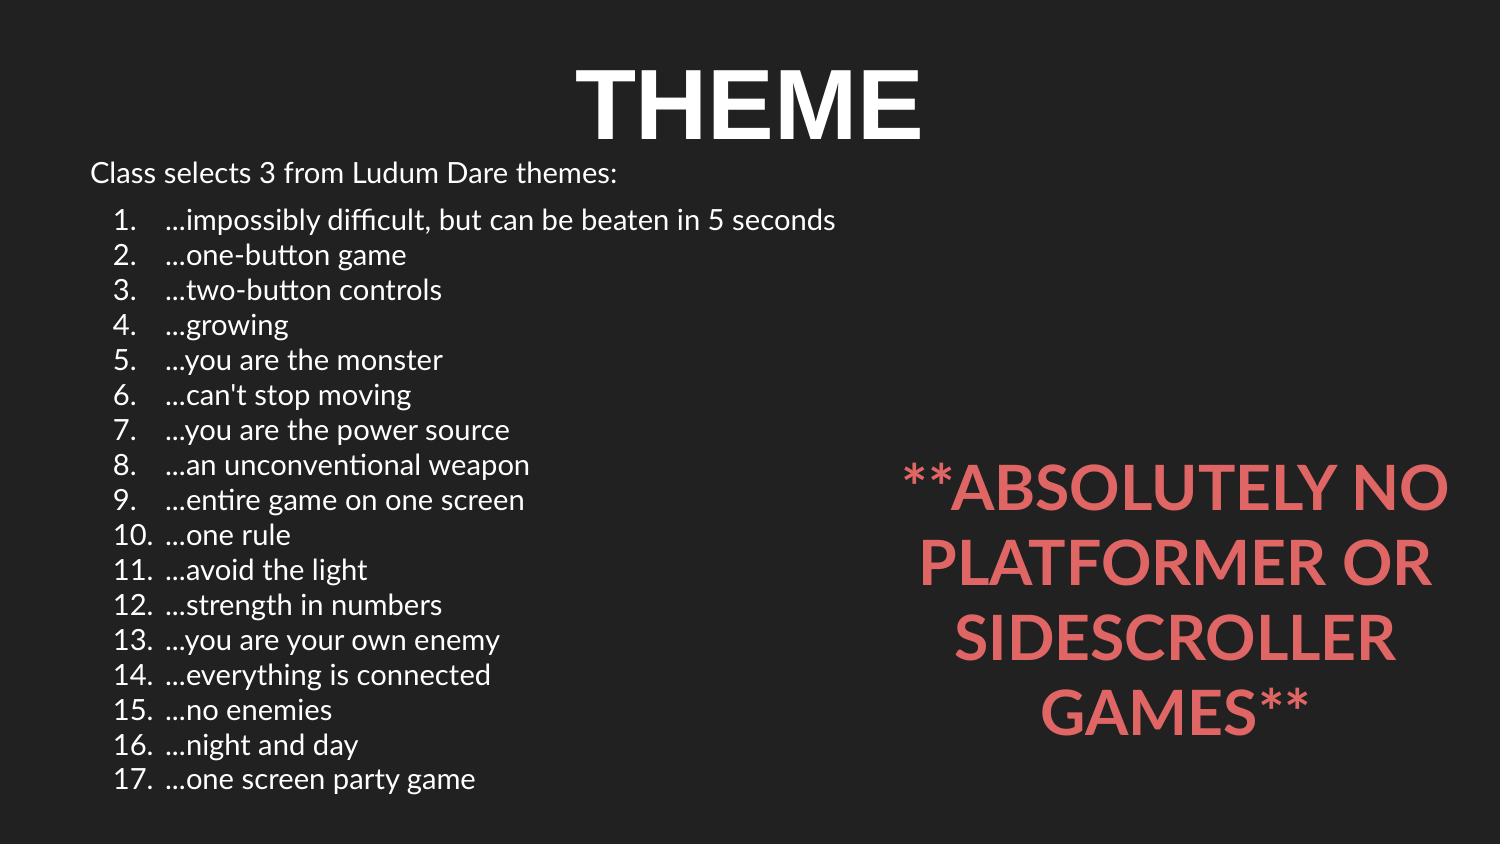

# THEME
Class selects 3 from Ludum Dare themes:
...impossibly difficult, but can be beaten in 5 seconds
...one-button game
...two-button controls
...growing
...you are the monster
...can't stop moving
...you are the power source
...an unconventional weapon
...entire game on one screen
...one rule
...avoid the light
...strength in numbers
...you are your own enemy
...everything is connected
...no enemies
...night and day
...one screen party game
**ABSOLUTELY NO PLATFORMER OR SIDESCROLLER GAMES**